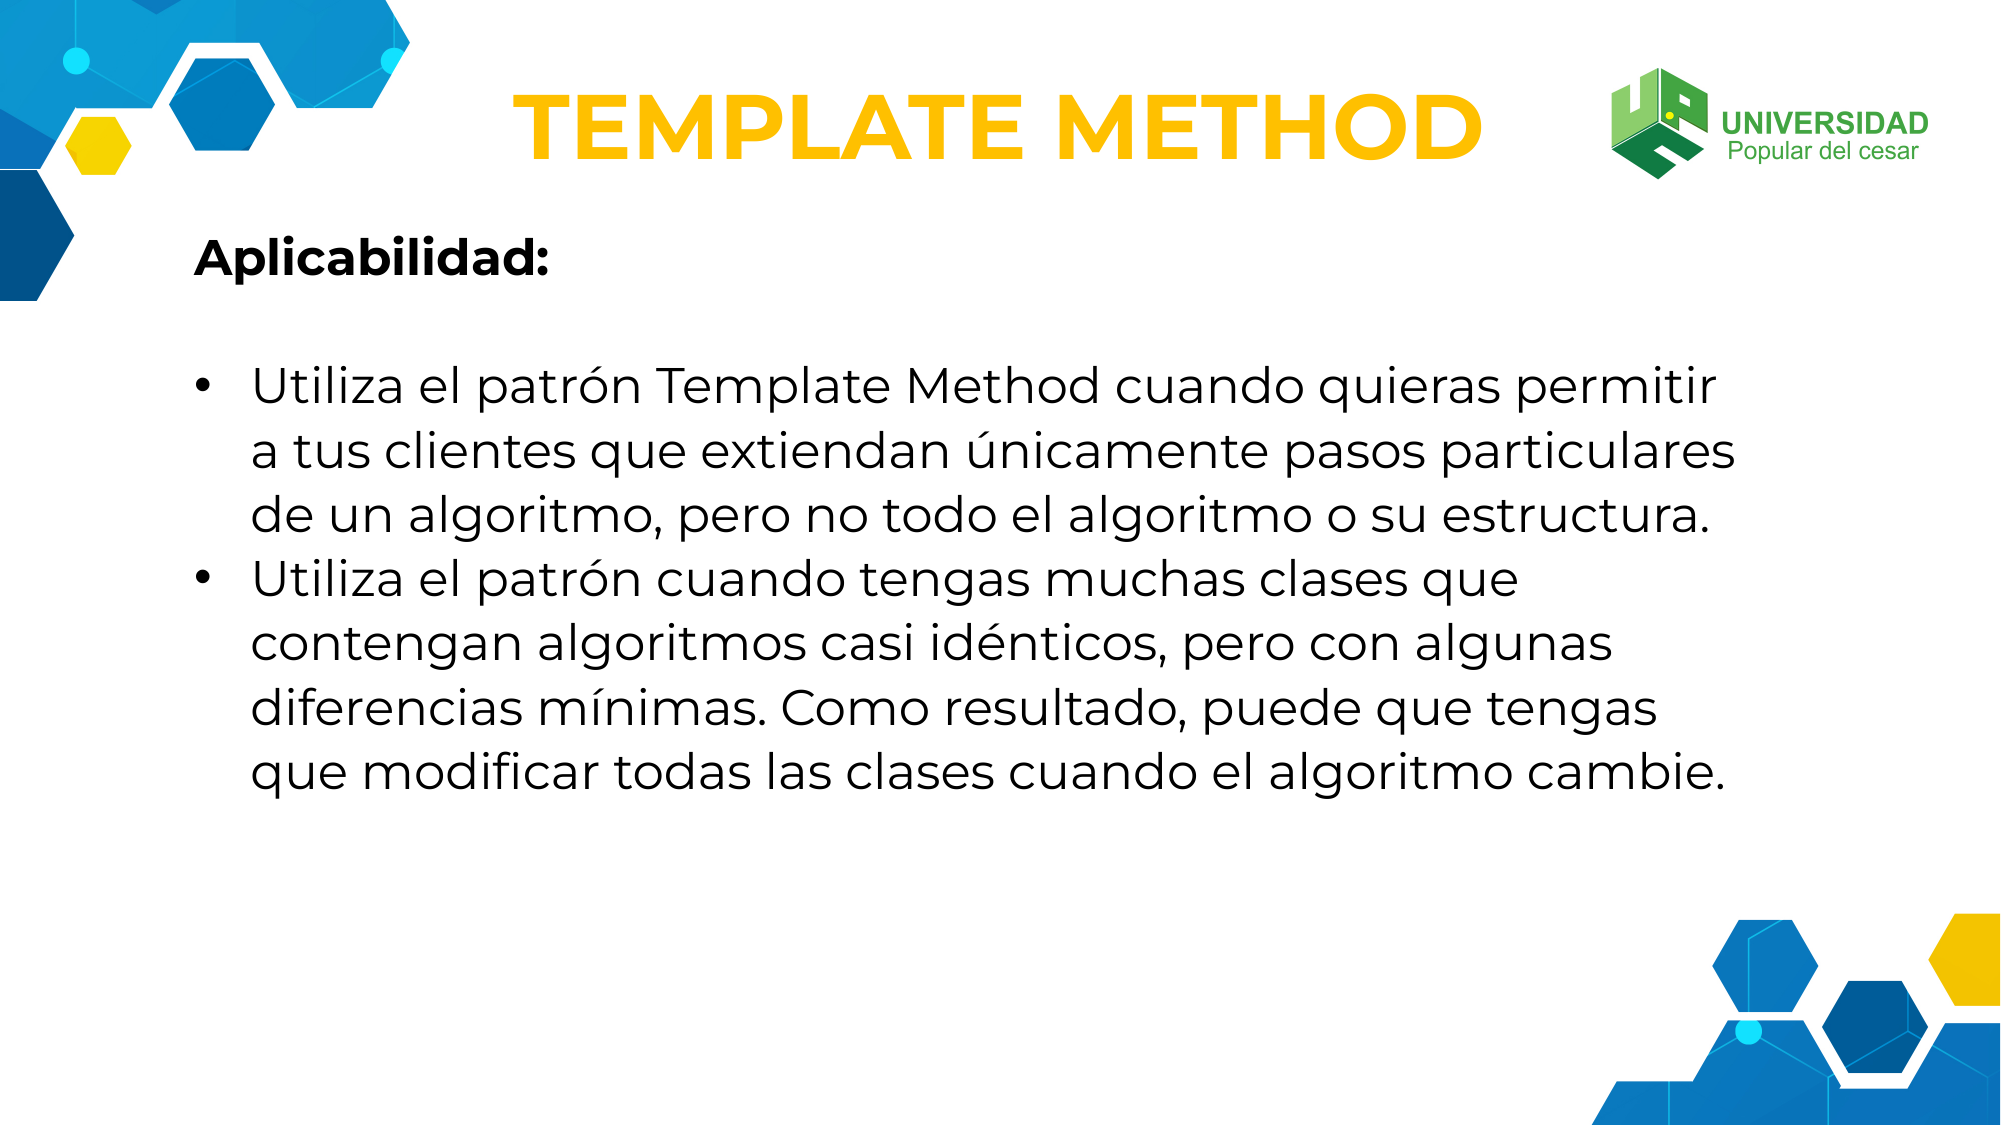

TEMPLATE METHOD

Aplicabilidad:

Utiliza el patrón Template Method cuando quieras permitir a tus clientes que extiendan únicamente pasos particulares de un algoritmo, pero no todo el algoritmo o su estructura.
Utiliza el patrón cuando tengas muchas clases que contengan algoritmos casi idénticos, pero con algunas diferencias mínimas. Como resultado, puede que tengas que modificar todas las clases cuando el algoritmo cambie.